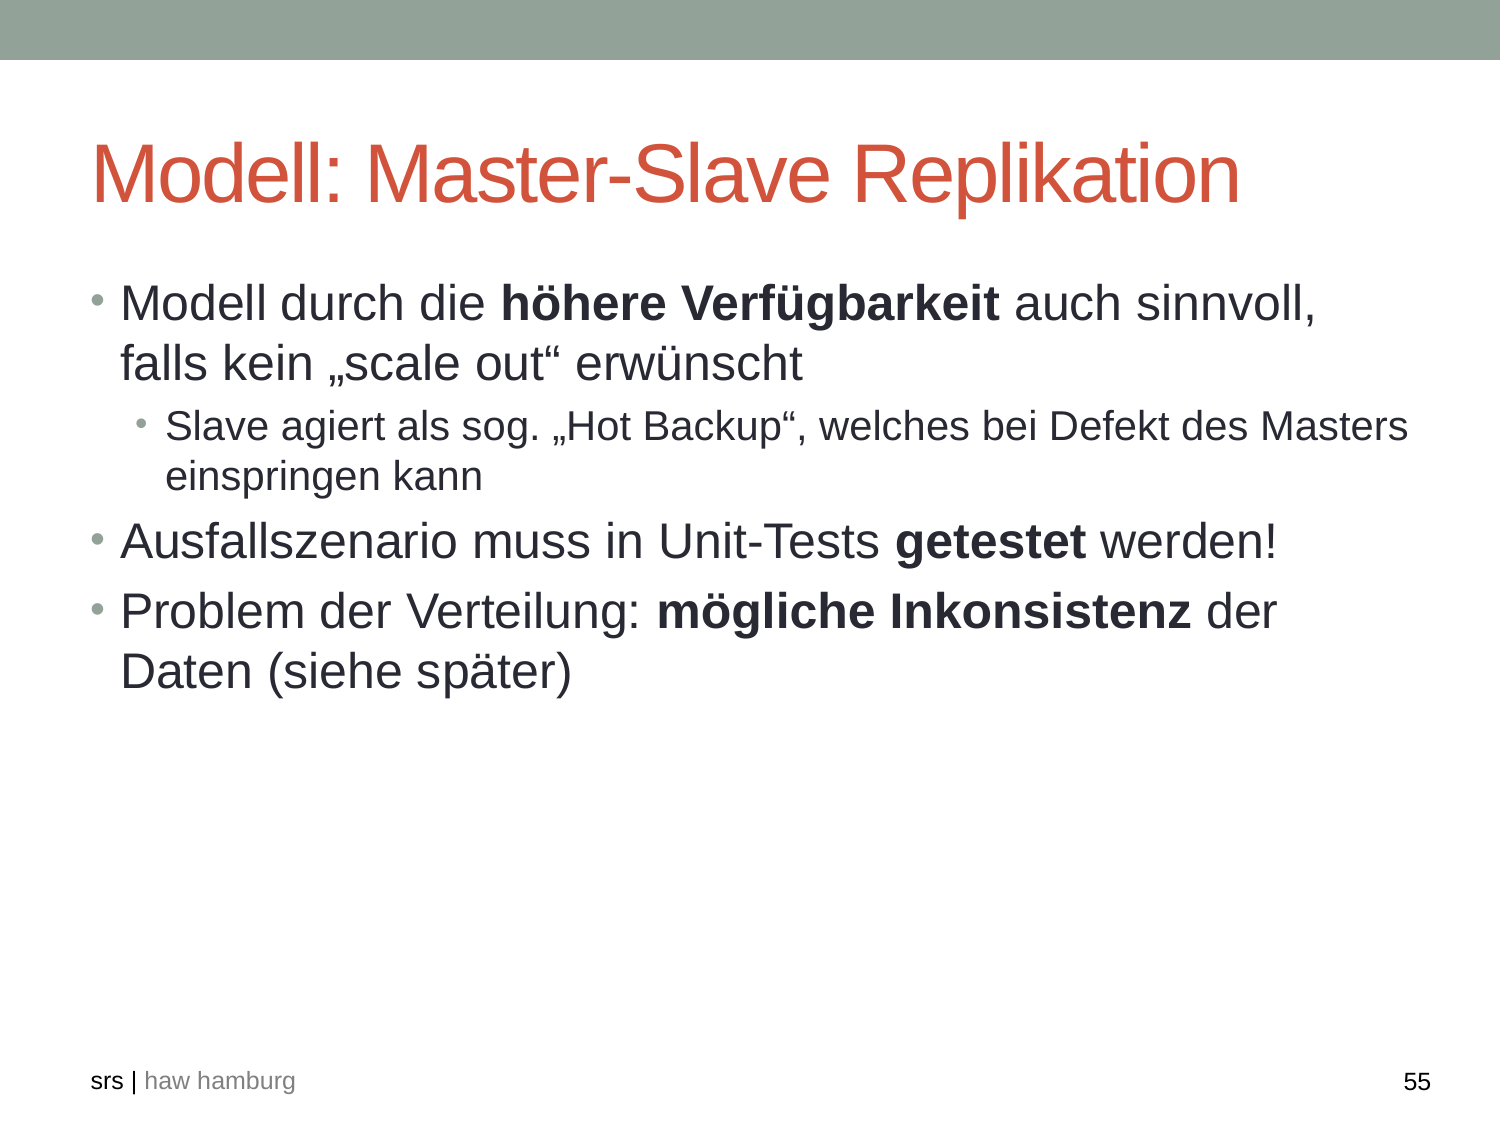

# Modell: Master-Slave Replikation
Modell durch die höhere Verfügbarkeit auch sinnvoll, falls kein „scale out“ erwünscht
Slave agiert als sog. „Hot Backup“, welches bei Defekt des Masters einspringen kann
Ausfallszenario muss in Unit-Tests getestet werden!
Problem der Verteilung: mögliche Inkonsistenz der Daten (siehe später)